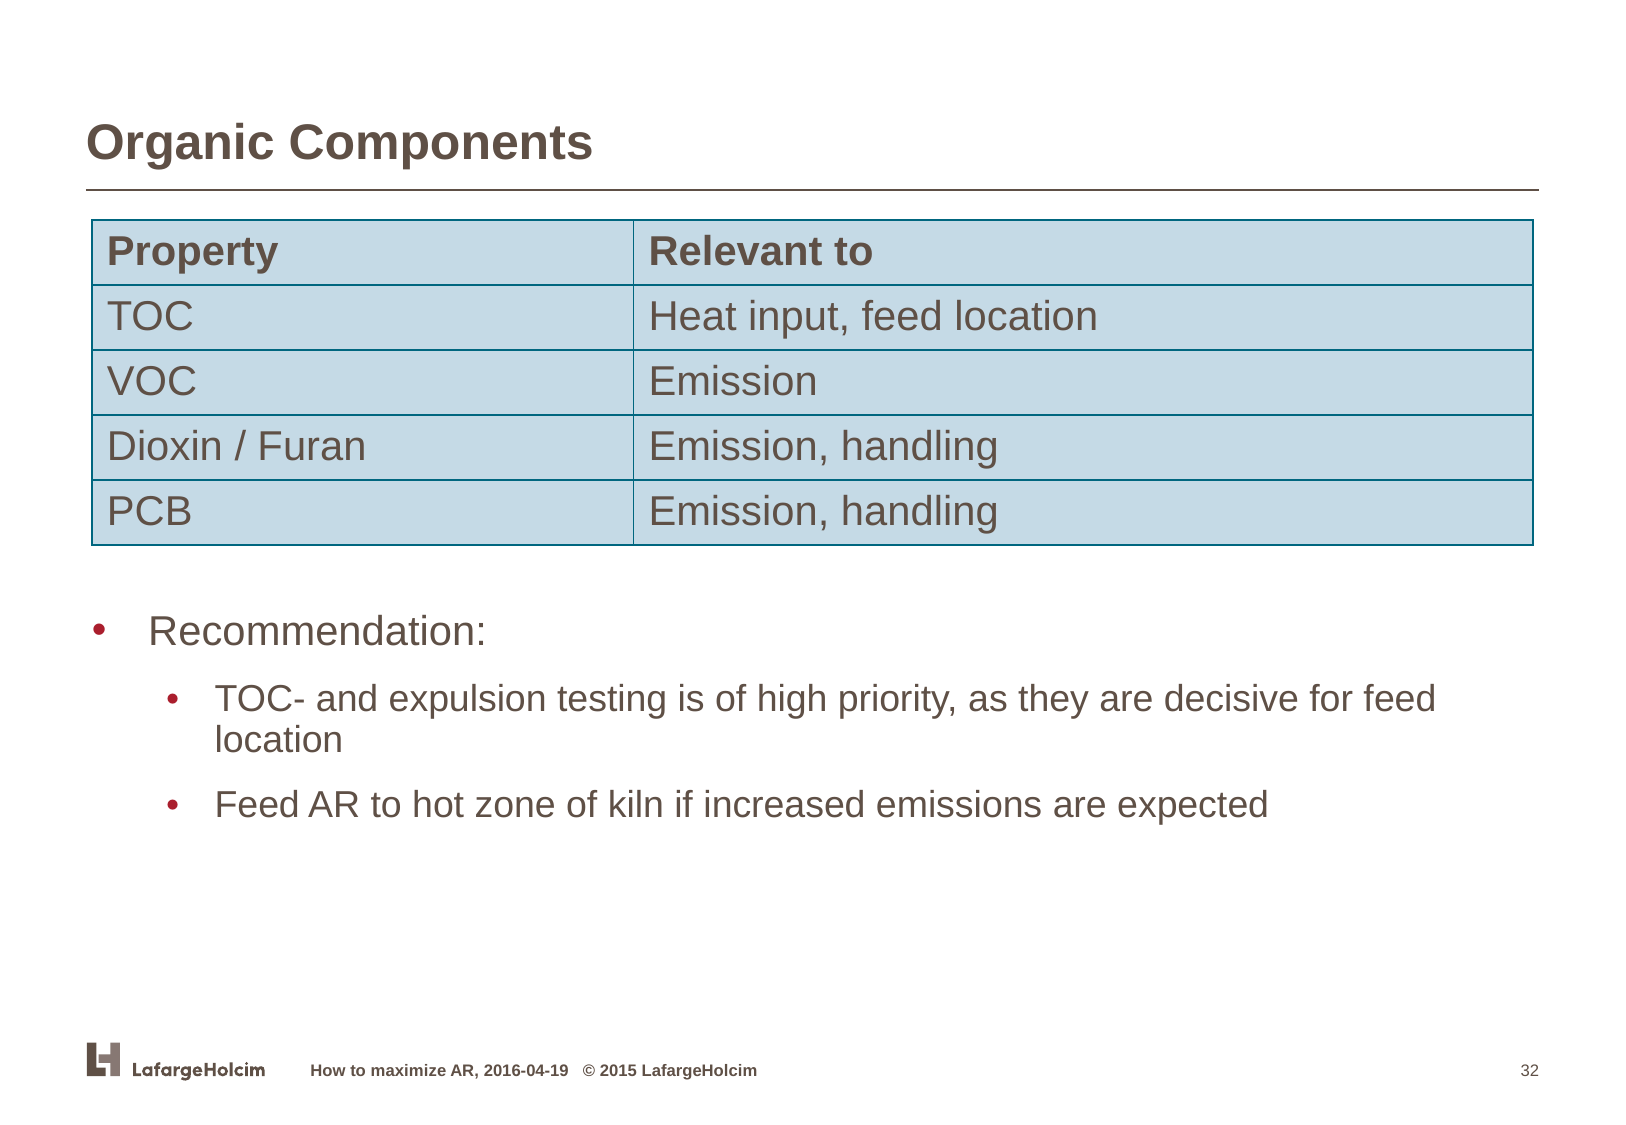

# Organic Components
| Property | Relevant to |
| --- | --- |
| TOC | Heat input, feed location |
| VOC | Emission |
| Dioxin / Furan | Emission, handling |
| PCB | Emission, handling |
Recommendation:
TOC- and expulsion testing is of high priority, as they are decisive for feed location
Feed AR to hot zone of kiln if increased emissions are expected
How to maximize AR, 2016-04-19   © 2015 LafargeHolcim
32